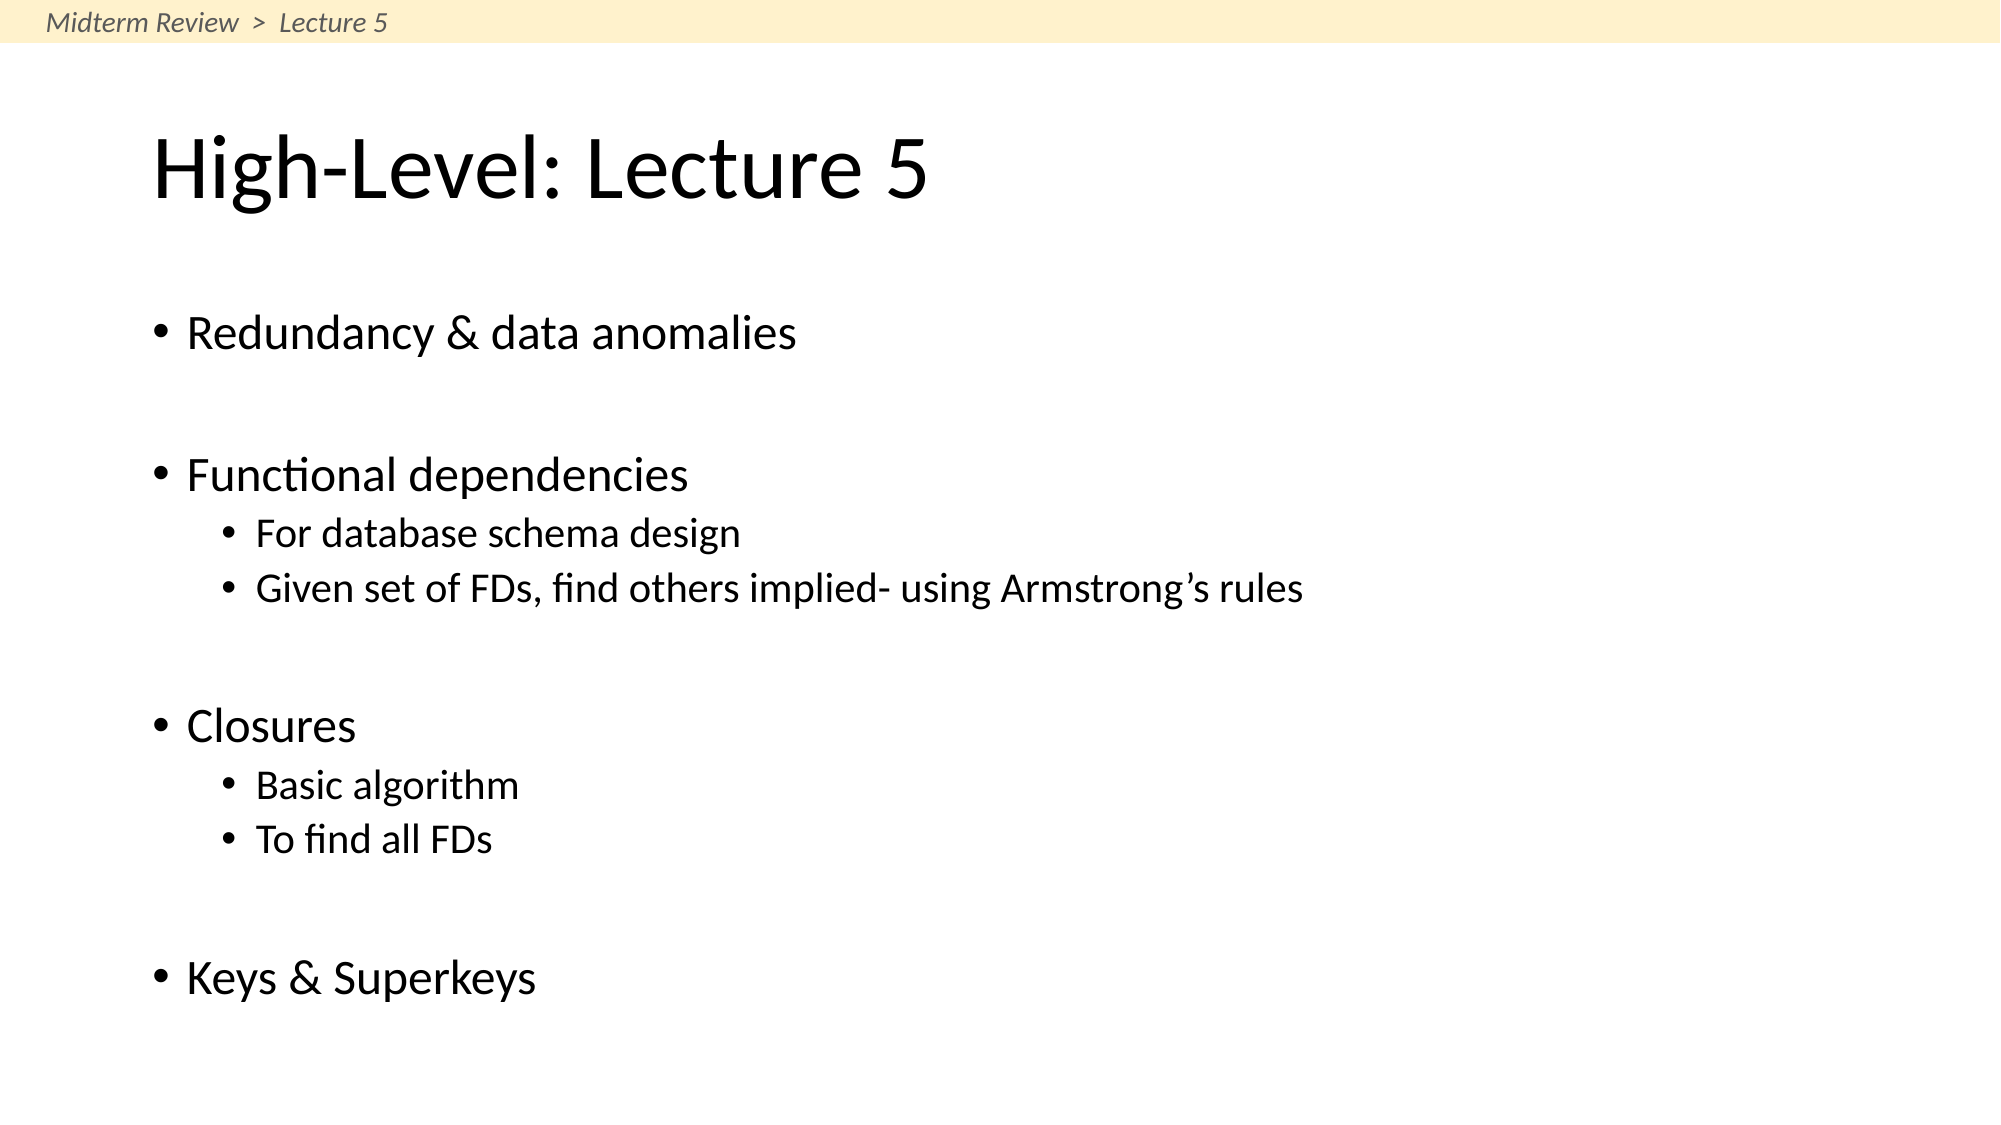

Midterm Review  >  Lecture 5
# High-Level: Lecture 5
Redundancy & data anomalies

Functional dependencies
For database schema design
Given set of FDs, find others implied- using Armstrong’s rules

Closures
Basic algorithm
To find all FDs

Keys & Superkeys